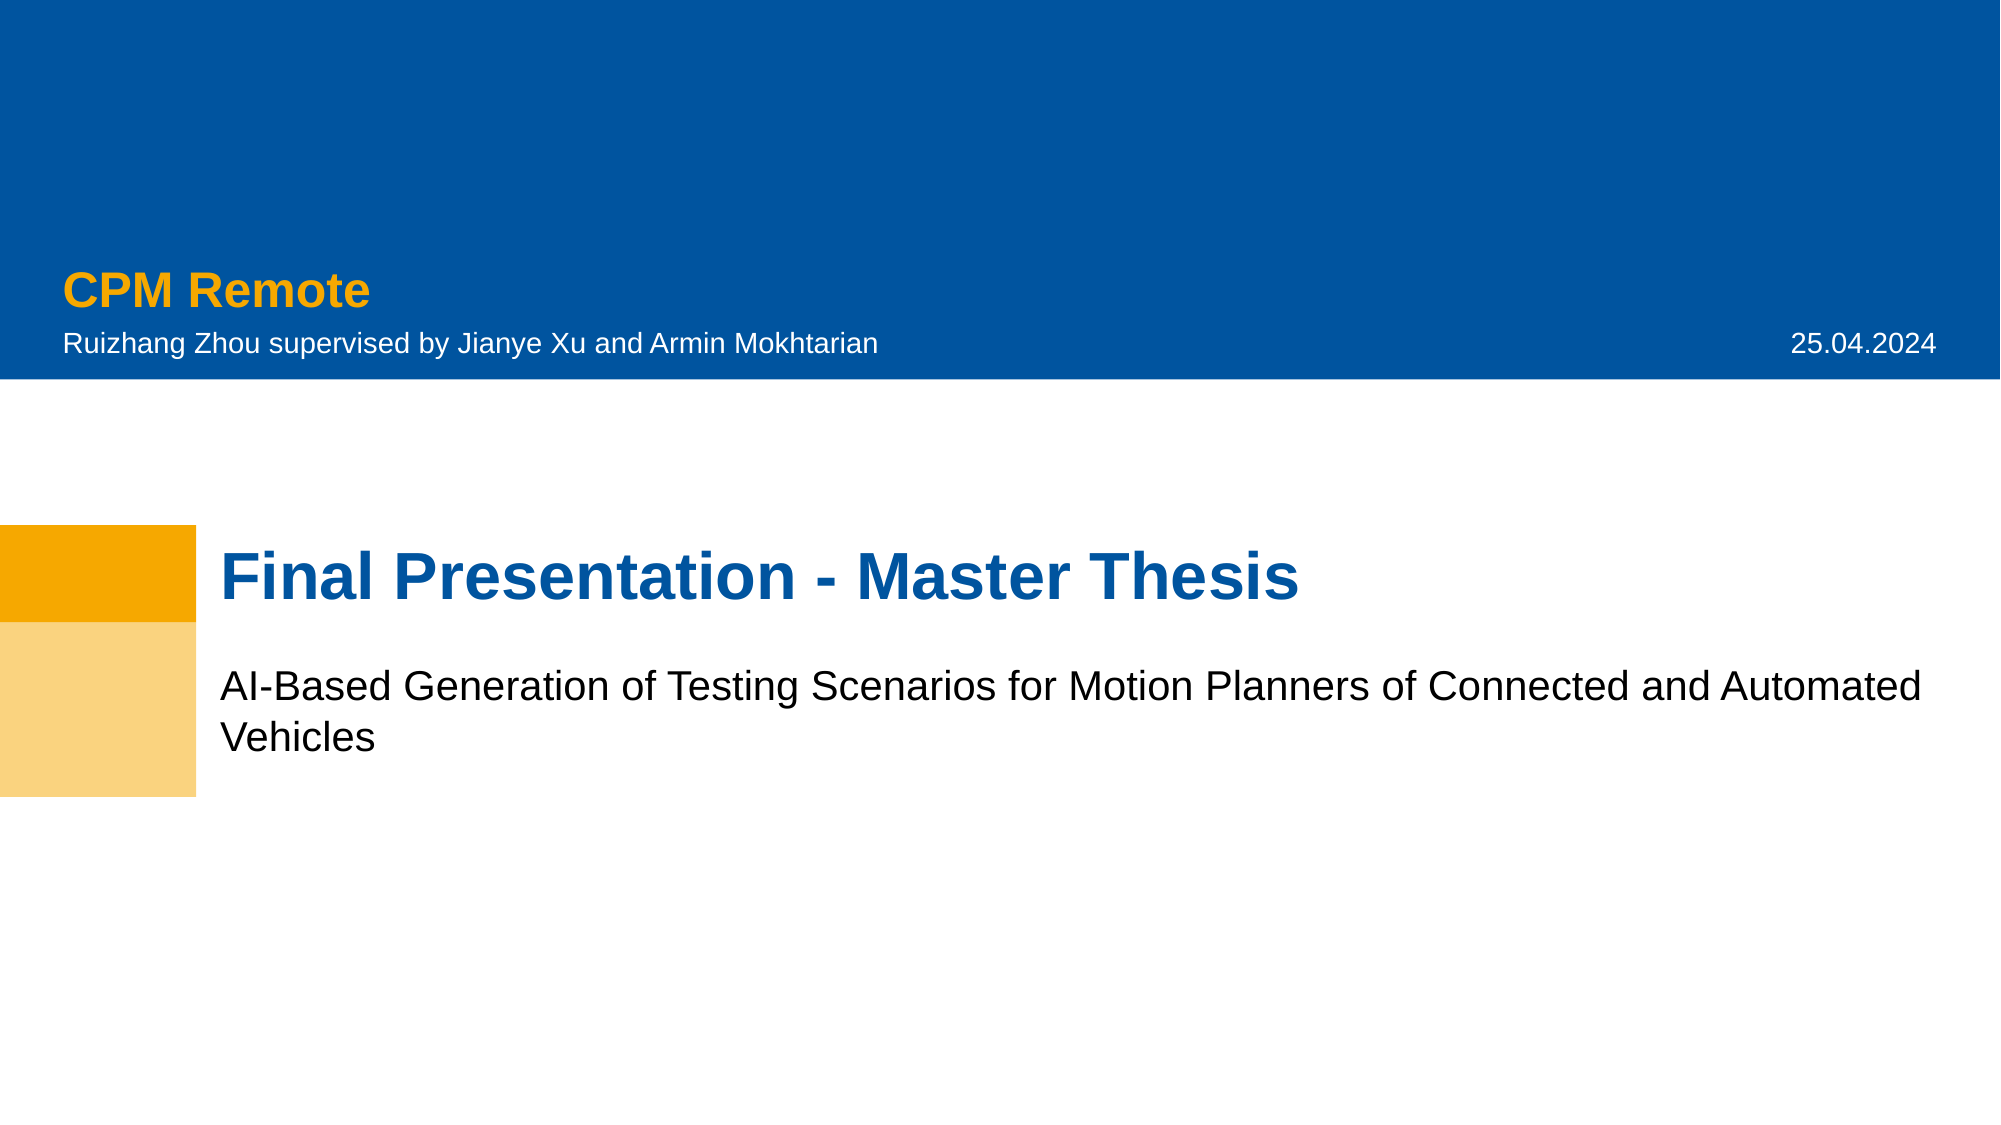

CPM Remote
Ruizhang Zhou supervised by Jianye Xu and Armin Mokhtarian
25.04.2024
# Final Presentation - Master Thesis
AI-Based Generation of Testing Scenarios for Motion Planners of Connected and Automated Vehicles